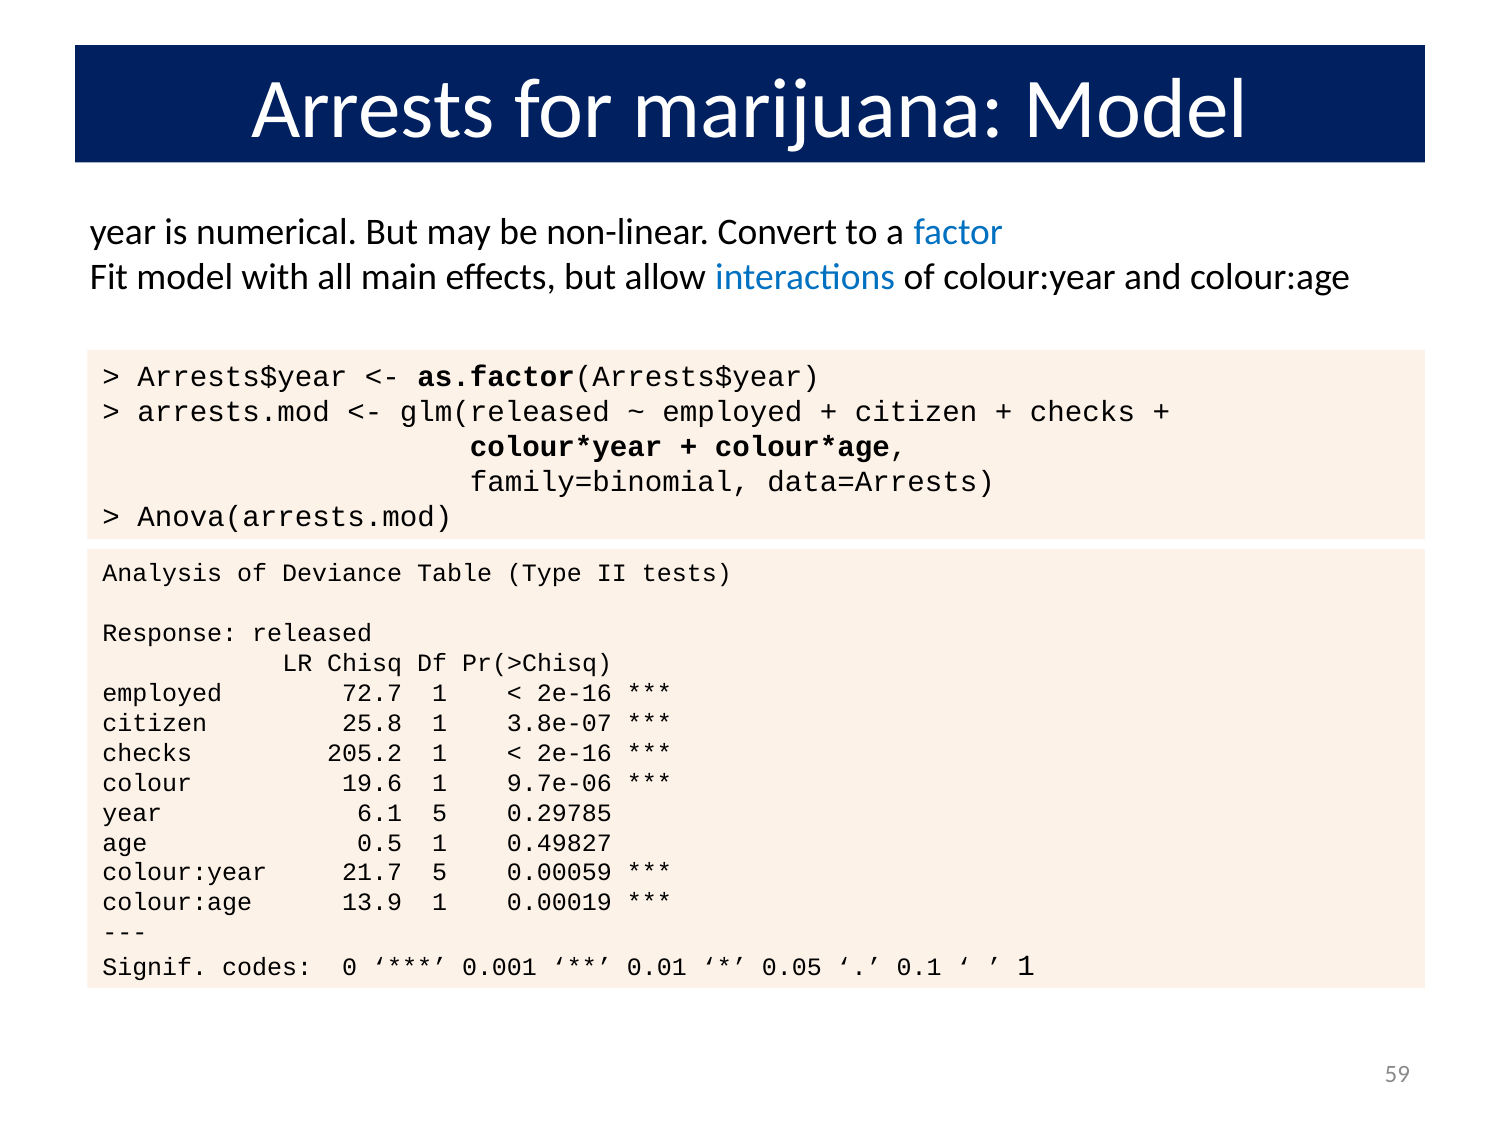

# Arrests for marijuana: Model
year is numerical. But may be non-linear. Convert to a factor
Fit model with all main effects, but allow interactions of colour:year and colour:age
> Arrests$year <- as.factor(Arrests$year)
> arrests.mod <- glm(released ~ employed + citizen + checks +
                     colour*year + colour*age,
                     family=binomial, data=Arrests)
> Anova(arrests.mod)
Analysis of Deviance Table (Type II tests)

Response: released
            LR Chisq Df Pr(>Chisq)
employed        72.7  1    < 2e-16 ***
citizen         25.8  1    3.8e-07 ***
checks         205.2  1    < 2e-16 ***
colour          19.6  1    9.7e-06 ***
year             6.1  5    0.29785
age              0.5  1    0.49827
colour:year     21.7  5    0.00059 ***
colour:age      13.9  1    0.00019 ***
---
Signif. codes:  0 ‘***’ 0.001 ‘**’ 0.01 ‘*’ 0.05 ‘.’ 0.1 ‘ ’ 1
59